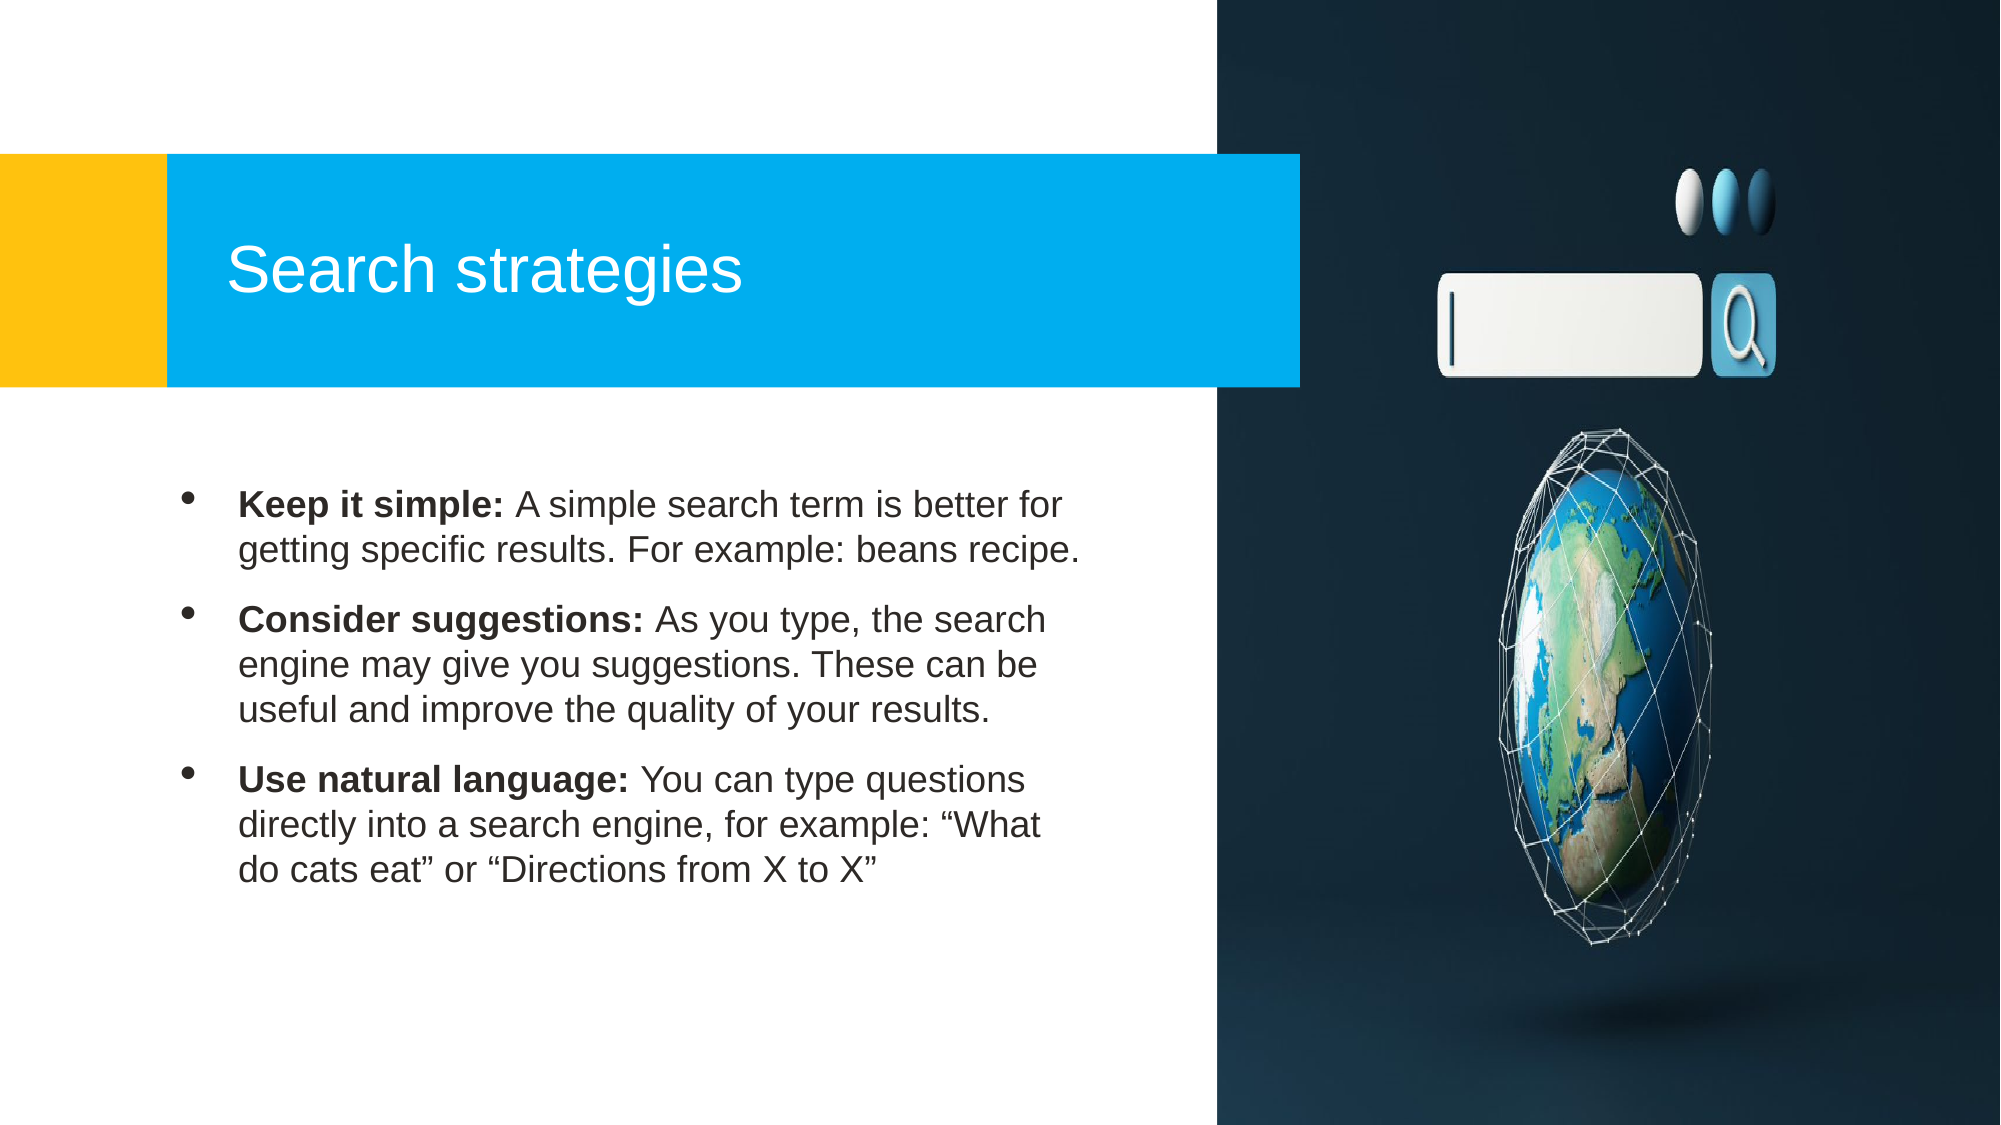

Search strategies
Keep it simple: A simple search term is better for getting specific results. For example: beans recipe.
Consider suggestions: As you type, the search engine may give you suggestions. These can be useful and improve the quality of your results.
Use natural language: You can type questions directly into a search engine, for example: “What do cats eat” or “Directions from X to X”